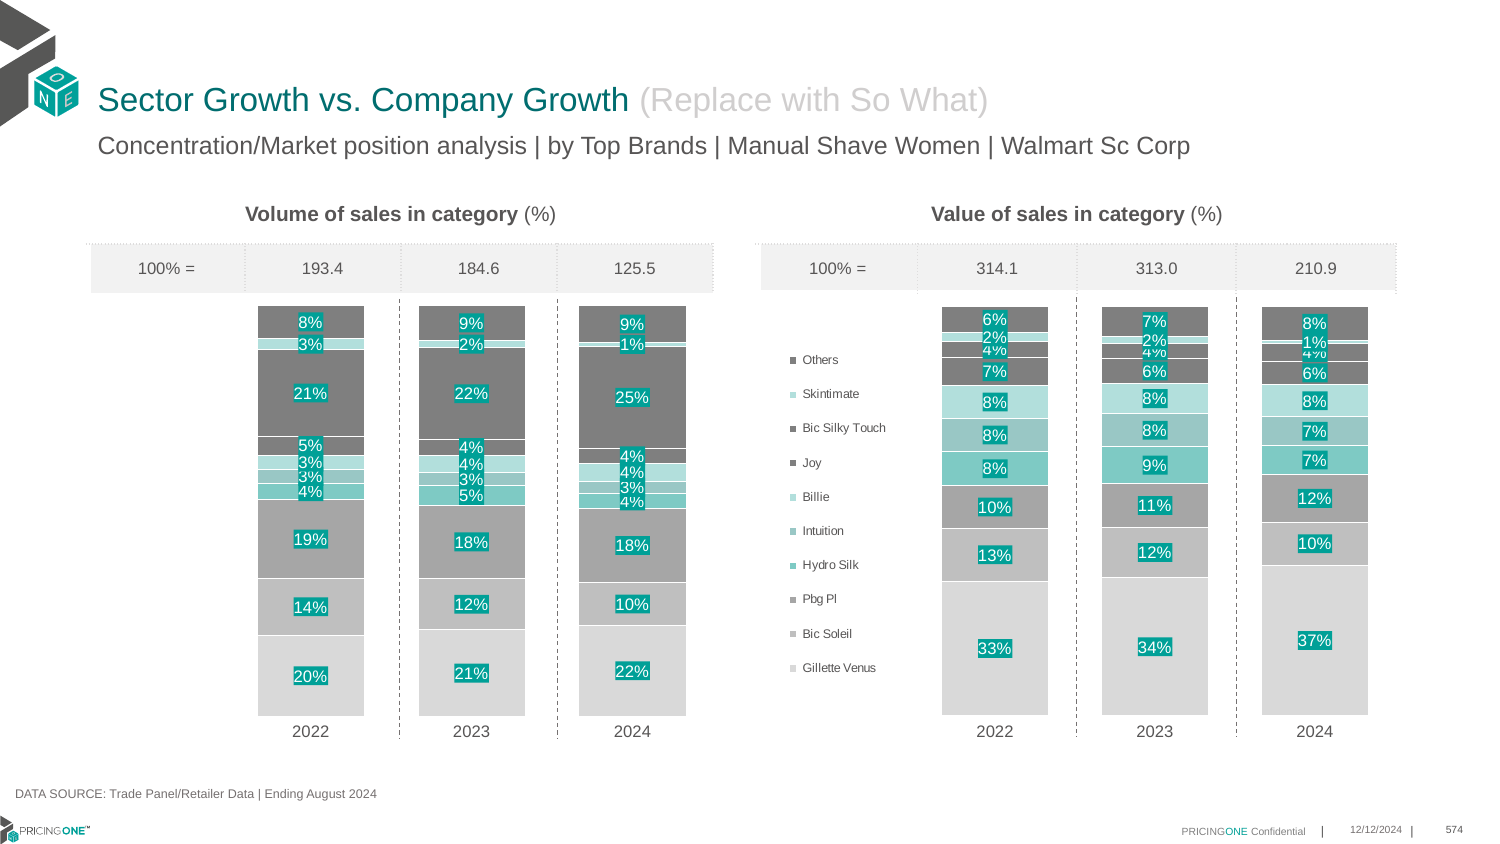

# Sector Growth vs. Company Growth (Replace with So What)
Concentration/Market position analysis | by Top Brands | Manual Shave Women | Walmart Sc Corp
| Volume of sales in category (%) |  |  |  |
| --- | --- | --- | --- |
| 100% = | 193.4 | 184.6 | 125.5 |
| Value of sales in category (%) |  |  |  |
| --- | --- | --- | --- |
| 100% = | 314.1 | 313.0 | 210.9 |

### Chart

| Category | Gillette Venus | Bic Soleil | Pbg Pl | Hydro Silk | Intuition | Billie | Joy | Bic Silky Touch | Skintimate | Others |
|---|---|---|---|---|---|---|---|---|---|---|
| 2022 | 0.19750452215610595 | 0.1378100033641637 | 0.19184788258384944 | 0.039379404824858445 | 0.03499824531251873 | 0.03407232200099263 | 0.046219226375142905 | 0.21022396630156073 | 0.027596748976925305 | 0.08034767810388214 |
| 2023 | 0.21037419608103083 | 0.12463640250209837 | 0.17885321795277107 | 0.047743490397946856 | 0.03258686590455044 | 0.04100761553185864 | 0.0378604848483811 | 0.22358019978835447 | 0.018069342859242606 | 0.08528818413376563 |
| 2024 | 0.2217749777365967 | 0.10304207378154856 | 0.18144267012546733 | 0.036112660427980225 | 0.029060390782810048 | 0.04411227080149542 | 0.036720583530981094 | 0.24774715325007293 | 0.009435601278853028 | 0.09055161828419465 |

### Chart

| Category | Gillette Venus | Bic Soleil | Pbg Pl | Hydro Silk | Intuition | Billie | Joy | Bic Silky Touch | Skintimate | Others |
|---|---|---|---|---|---|---|---|---|---|---|
| 2022 | 0.3283533461698104 | 0.12871877914396296 | 0.10476452777721418 | 0.08214484784631451 | 0.08242314524747128 | 0.07849835195364827 | 0.06988894250737367 | 0.03842746061908899 | 0.02270505965219659 | 0.06407553908291917 |
| 2023 | 0.3363723543710824 | 0.12402874604671704 | 0.10551193242226935 | 0.09184595979378891 | 0.07877164048461392 | 0.07523078675519103 | 0.05974332846799432 | 0.038098284405673484 | 0.01548673631463554 | 0.074910230938034 |
| 2024 | 0.3674576191459777 | 0.10483541565073438 | 0.1168460871836337 | 0.0698754384038241 | 0.07050358091828329 | 0.07848585452399744 | 0.057918254460950364 | 0.04147465665045158 | 0.008241190527537478 | 0.08436190253460997 |
DATA SOURCE: Trade Panel/Retailer Data | Ending August 2024

12/12/2024
574